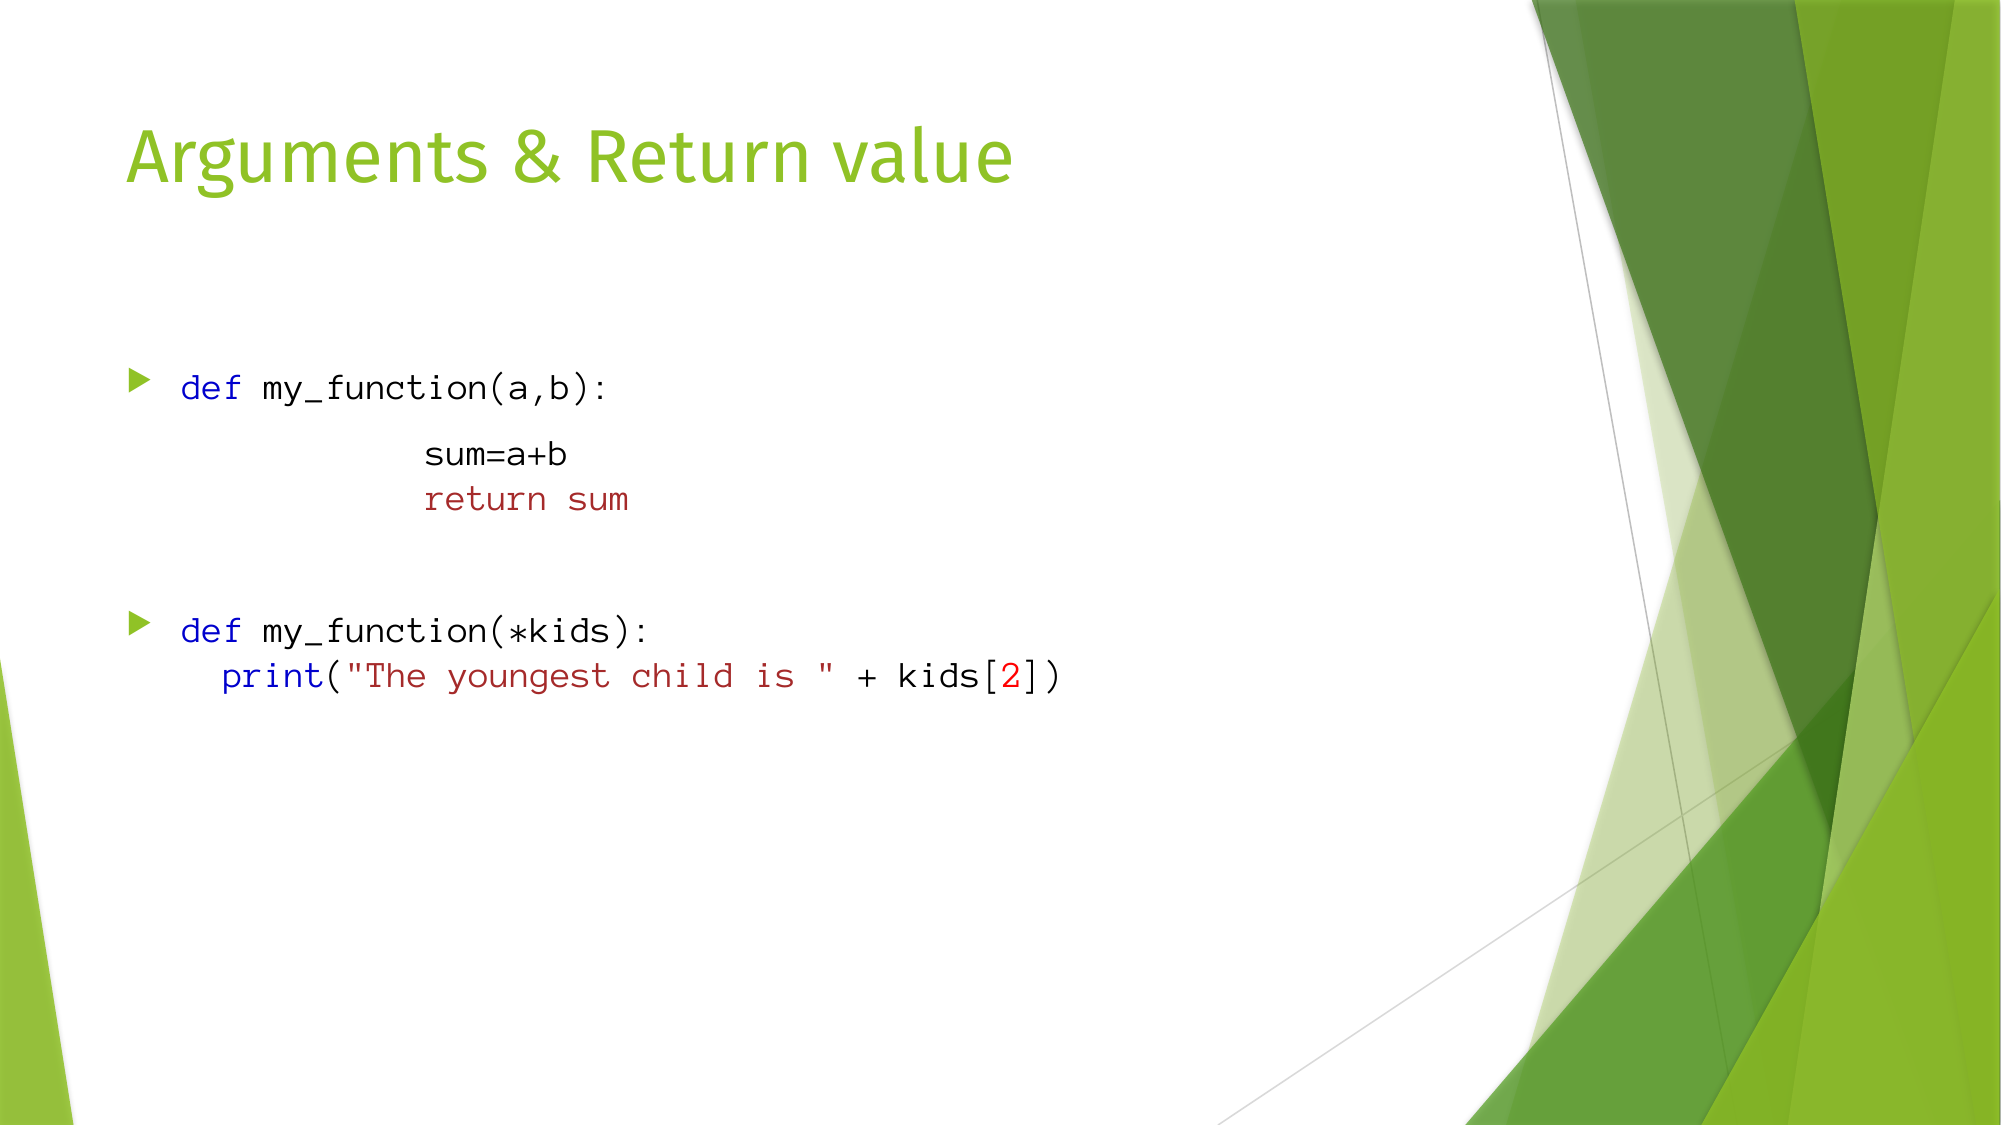

# Arguments & Return value
def my_function(a,b):
		sum=a+b
  		return sum

def my_function(*kids):
  print("The youngest child is " + kids[2])